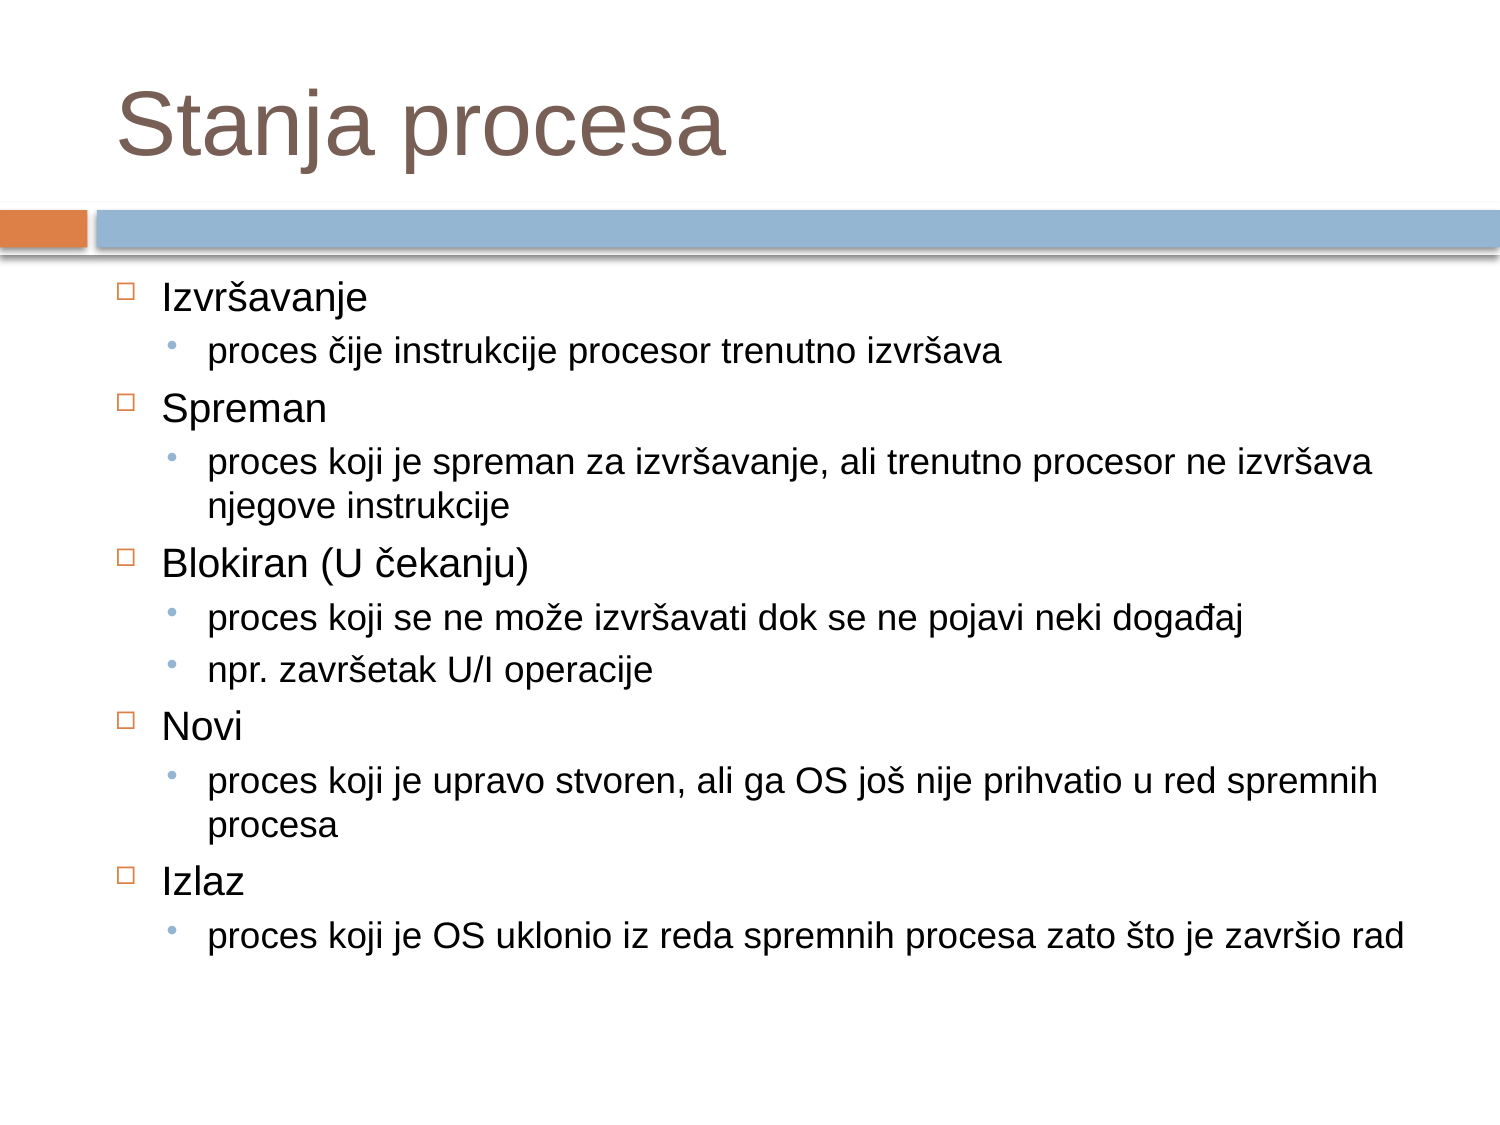

# Stanja procesa
Izvršavanje
proces čije instrukcije procesor trenutno izvršava
Spreman
proces koji je spreman za izvršavanje, ali trenutno procesor ne izvršava njegove instrukcije
Blokiran (U čekanju)
proces koji se ne može izvršavati dok se ne pojavi neki događaj
npr. završetak U/I operacije
Novi
proces koji je upravo stvoren, ali ga OS još nije prihvatio u red spremnih procesa
Izlaz
proces koji je OS uklonio iz reda spremnih procesa zato što je završio rad